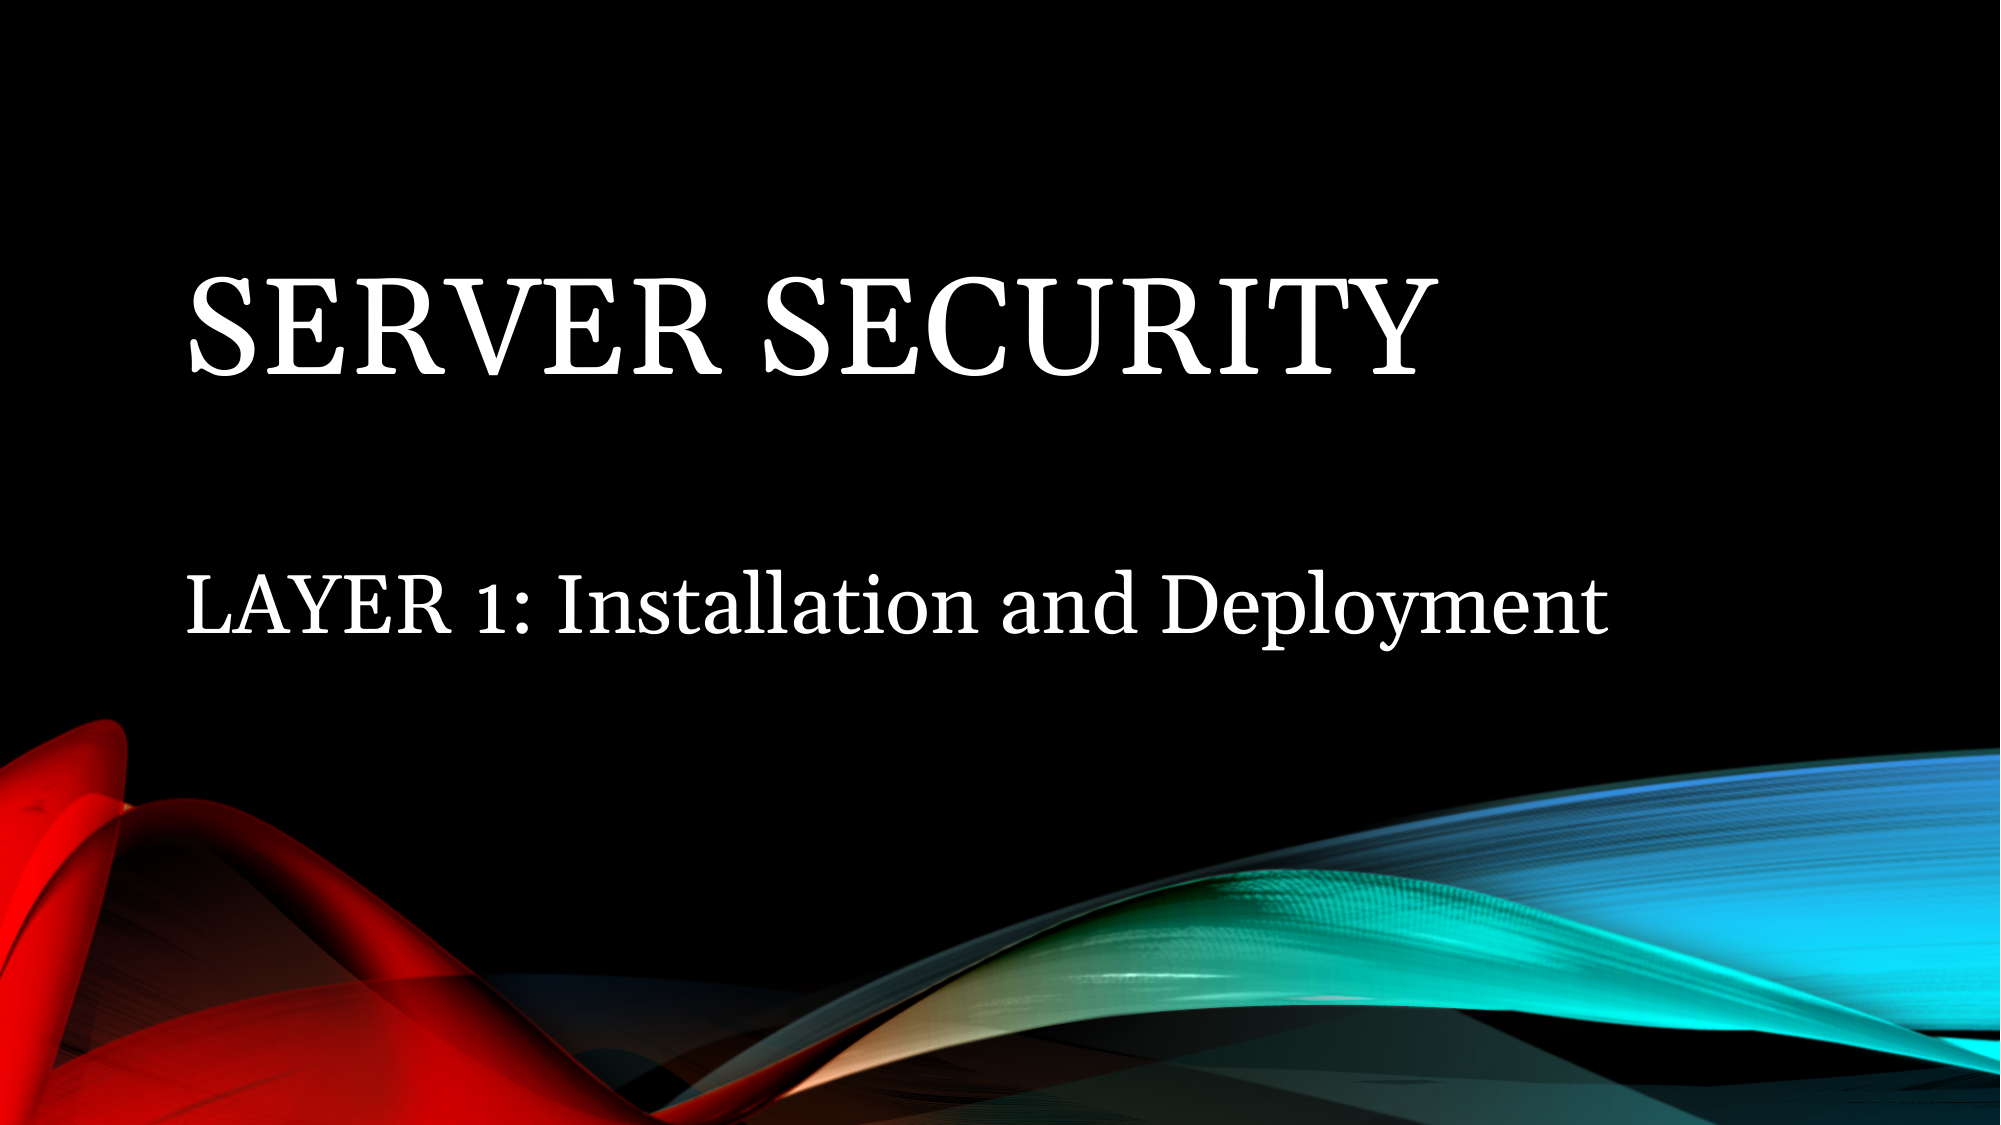

# SERVER SECURITY
LAYER 1: Installation and Deployment